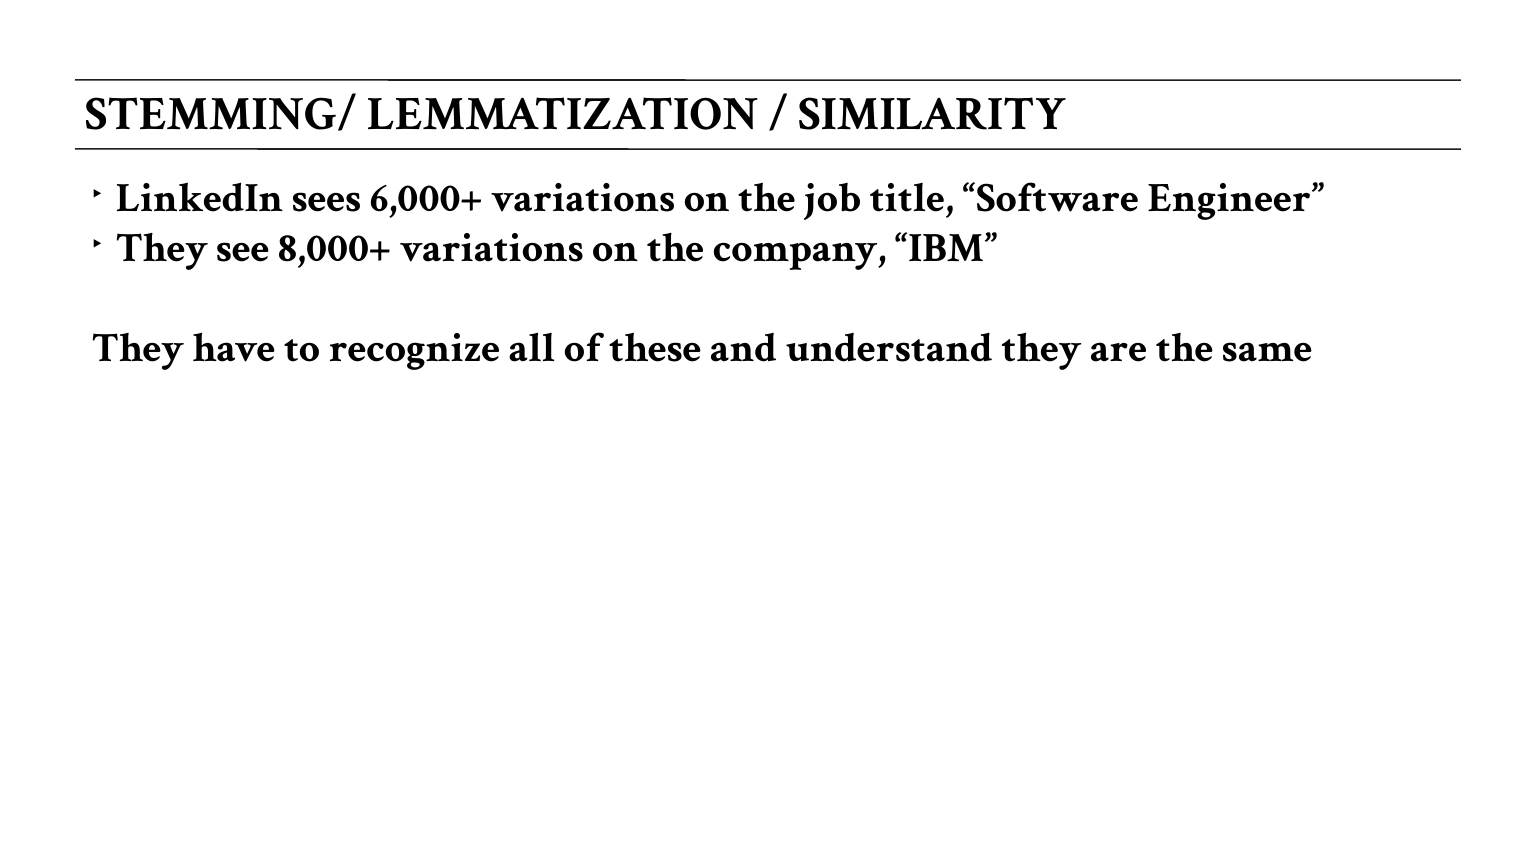

# STEMMING/ LEMMATIZATION / SIMILARITY
LinkedIn sees 6,000+ variations on the job title, “Software Engineer”
They see 8,000+ variations on the company, “IBM”

They have to recognize all of these and understand they are the same